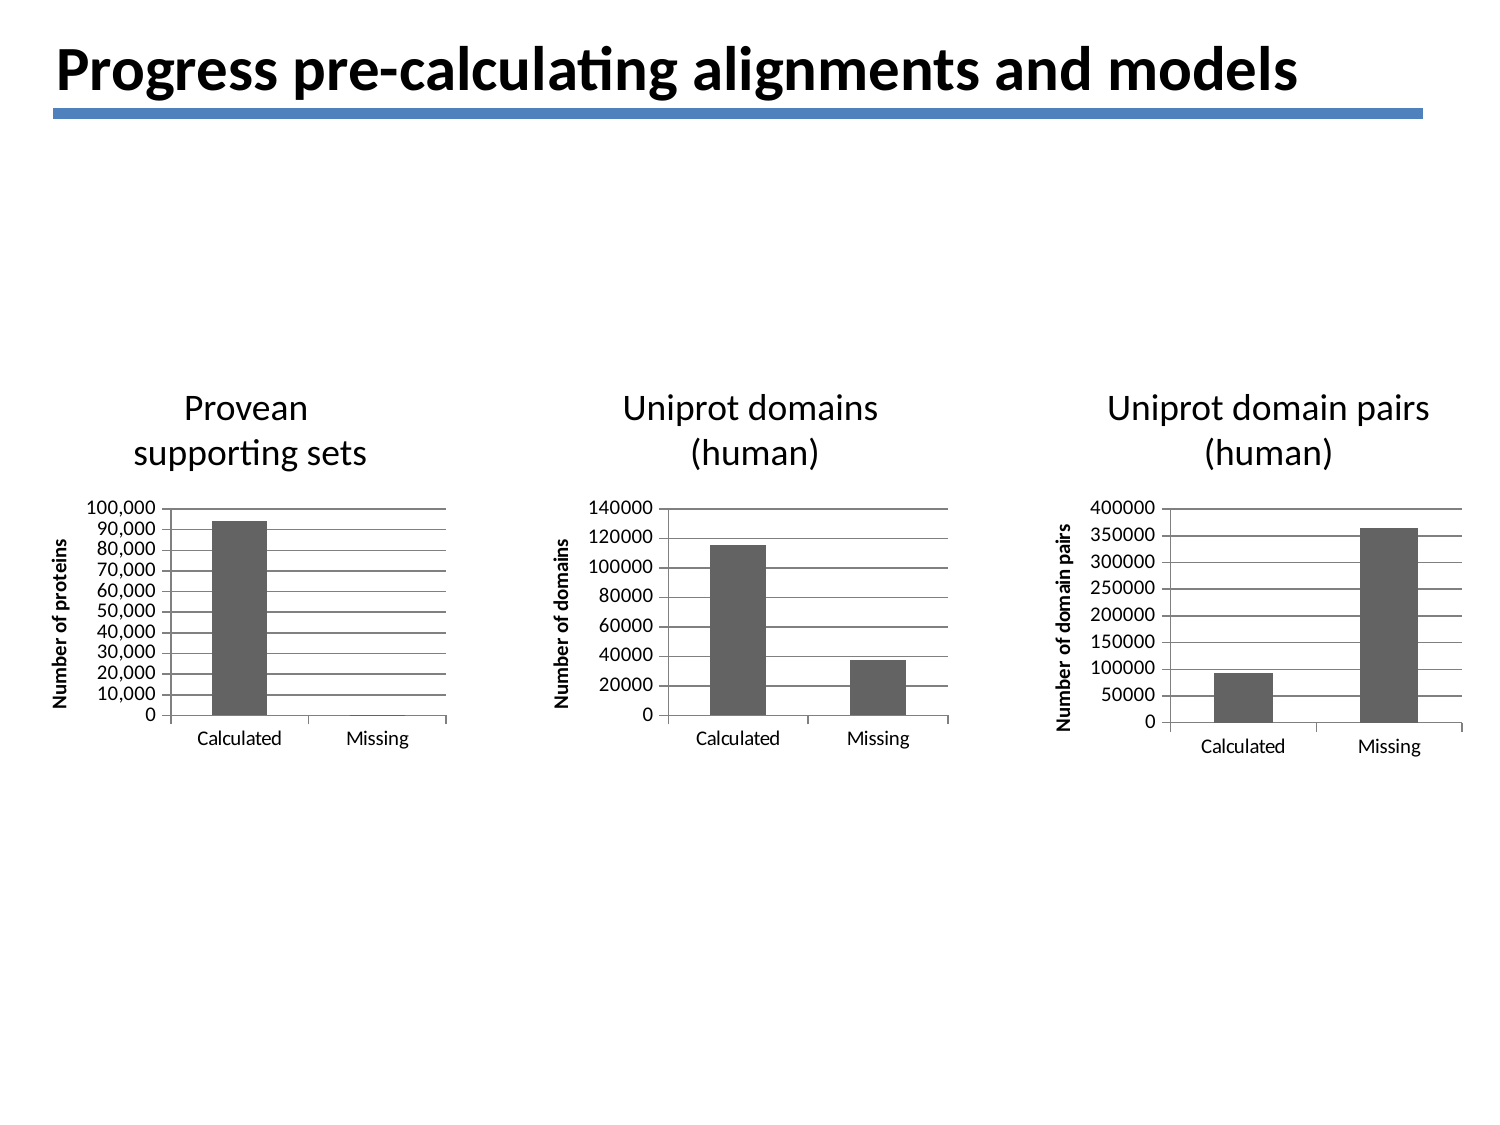

# Progress pre-calculating alignments and models
Provean
supporting sets
Uniprot domains
(human)
Uniprot domain pairs
(human)

### Chart

| Category |  |
|---|---|
| Calculated | 94433.0 |
| Missing | 14.0 |

### Chart

| Category |  |
|---|---|
| Calculated | 115478.0 |
| Missing | 37343.0 |

### Chart

| Category |  |
|---|---|
| Calculated | 92842.0 |
| Missing | 365344.0 |